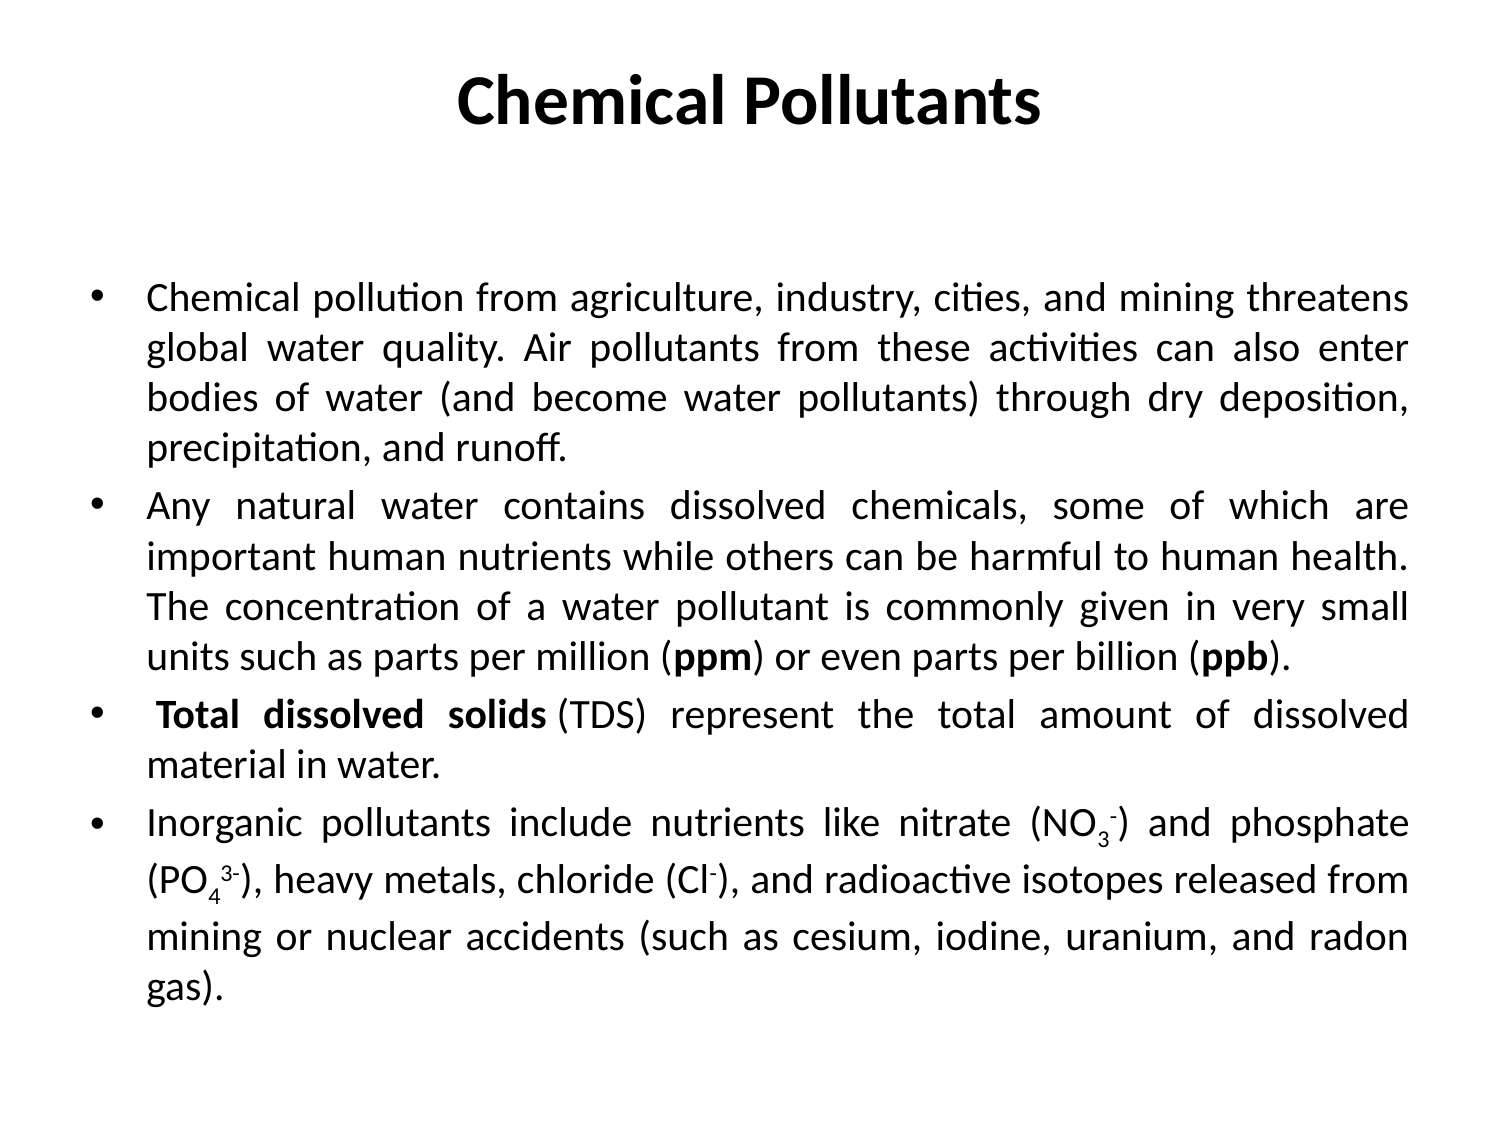

# Chemical Pollutants
Chemical pollution from agriculture, industry, cities, and mining threatens global water quality. Air pollutants from these activities can also enter bodies of water (and become water pollutants) through dry deposition, precipitation, and runoff.
Any natural water contains dissolved chemicals, some of which are important human nutrients while others can be harmful to human health. The concentration of a water pollutant is commonly given in very small units such as parts per million (ppm) or even parts per billion (ppb).
 Total dissolved solids (TDS) represent the total amount of dissolved material in water.
Inorganic pollutants include nutrients like nitrate (NO3-) and phosphate (PO43-), heavy metals, chloride (Cl-), and radioactive isotopes released from mining or nuclear accidents (such as cesium, iodine, uranium, and radon gas).